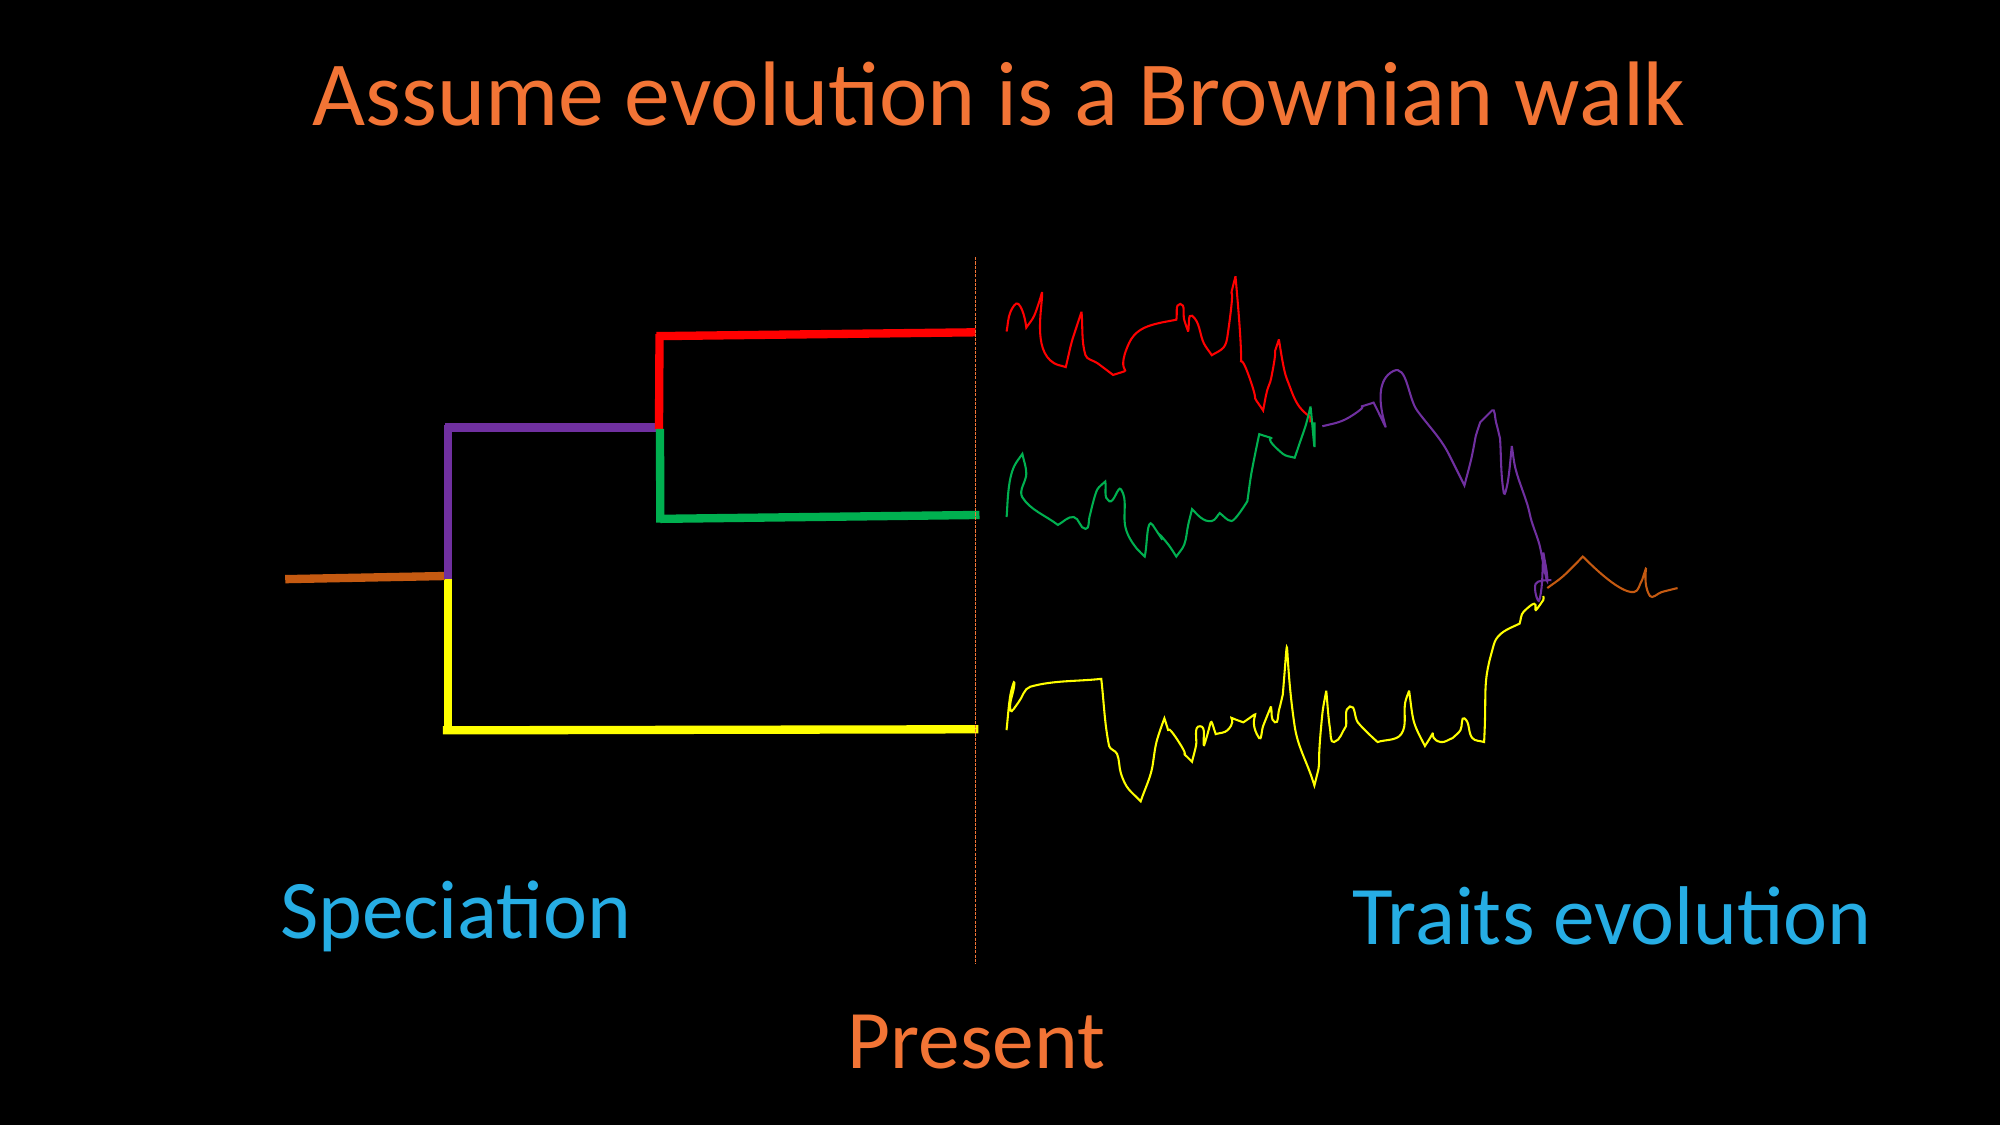

Assume evolution is a Brownian walk

Speciation
Traits evolution
Present